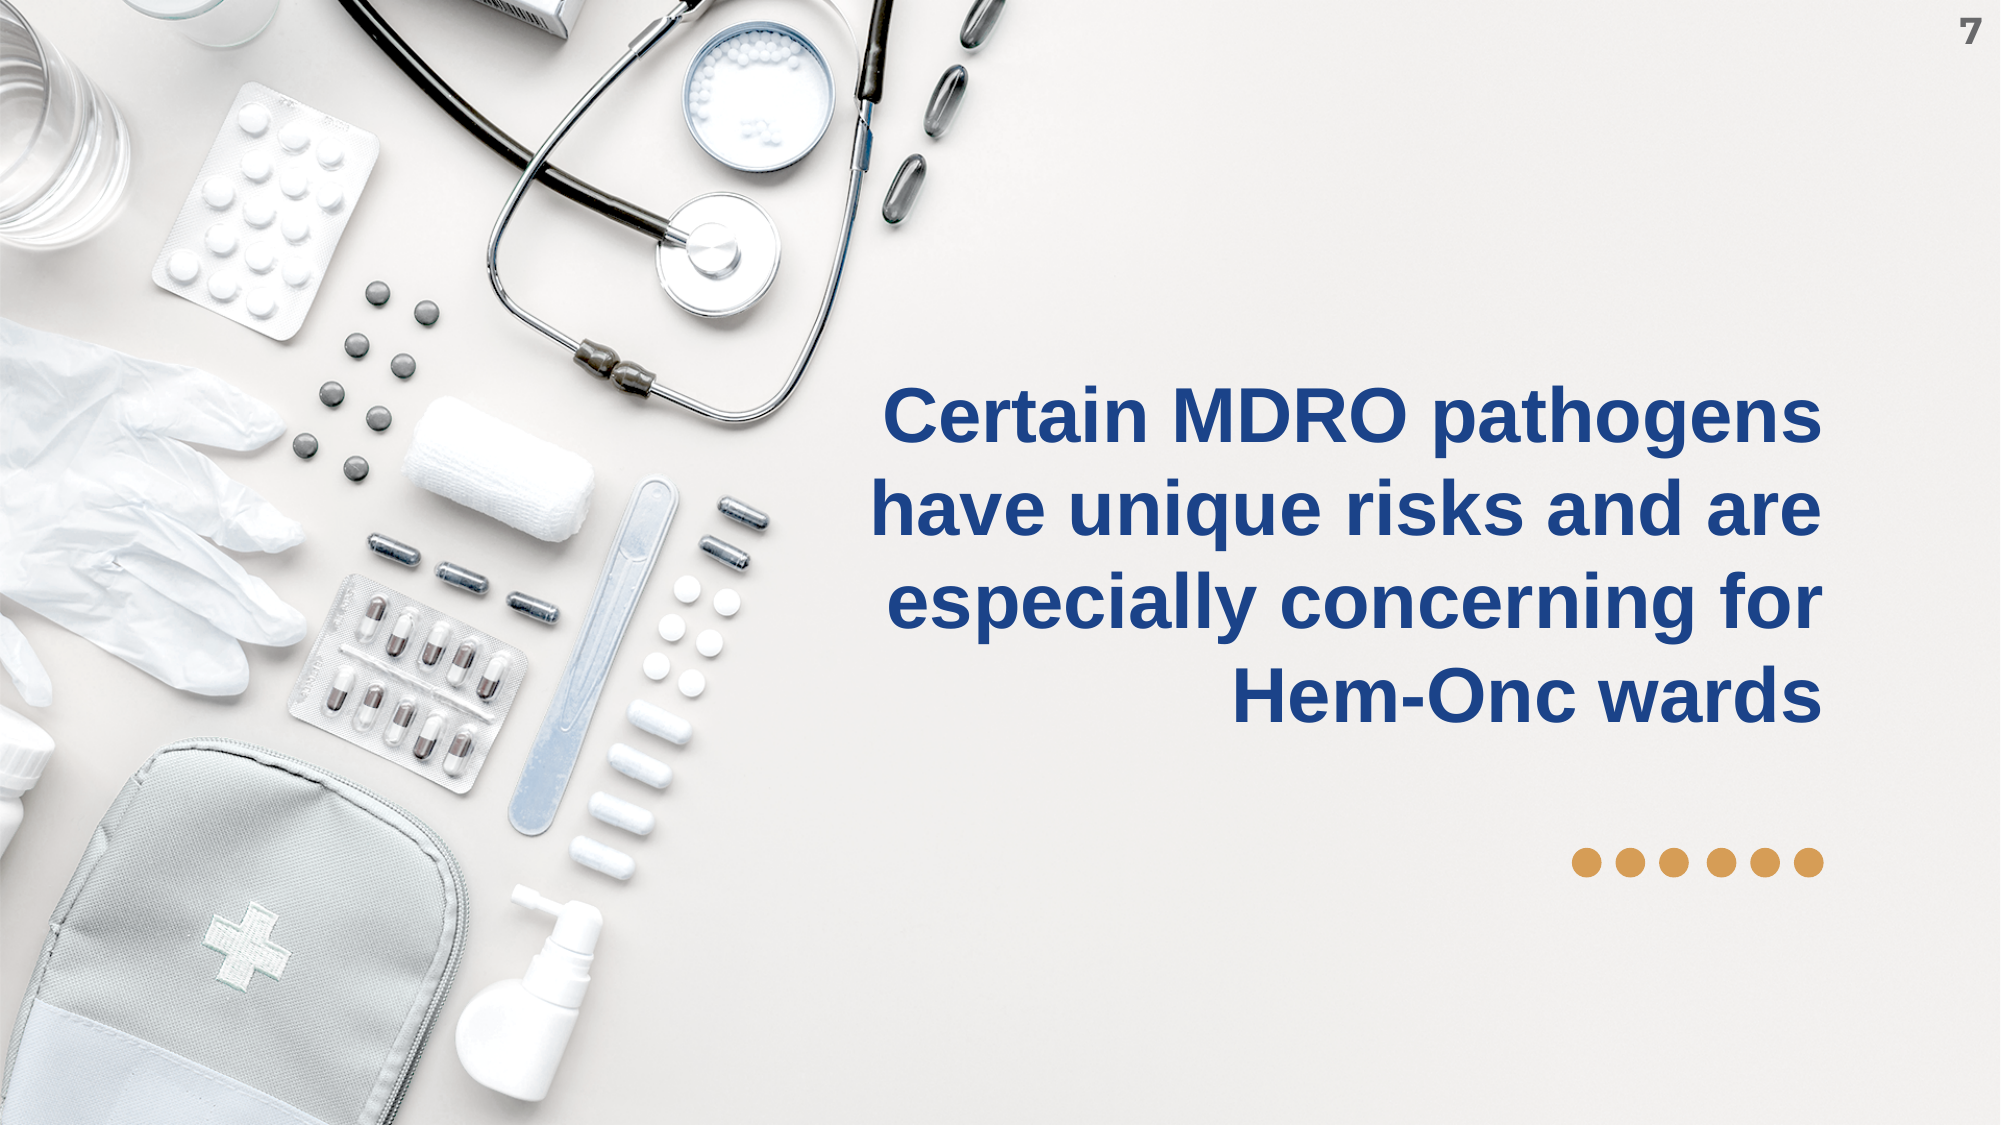

7
# Certain MDRO pathogens have unique risks and are especially concerning for Hem-Onc wards